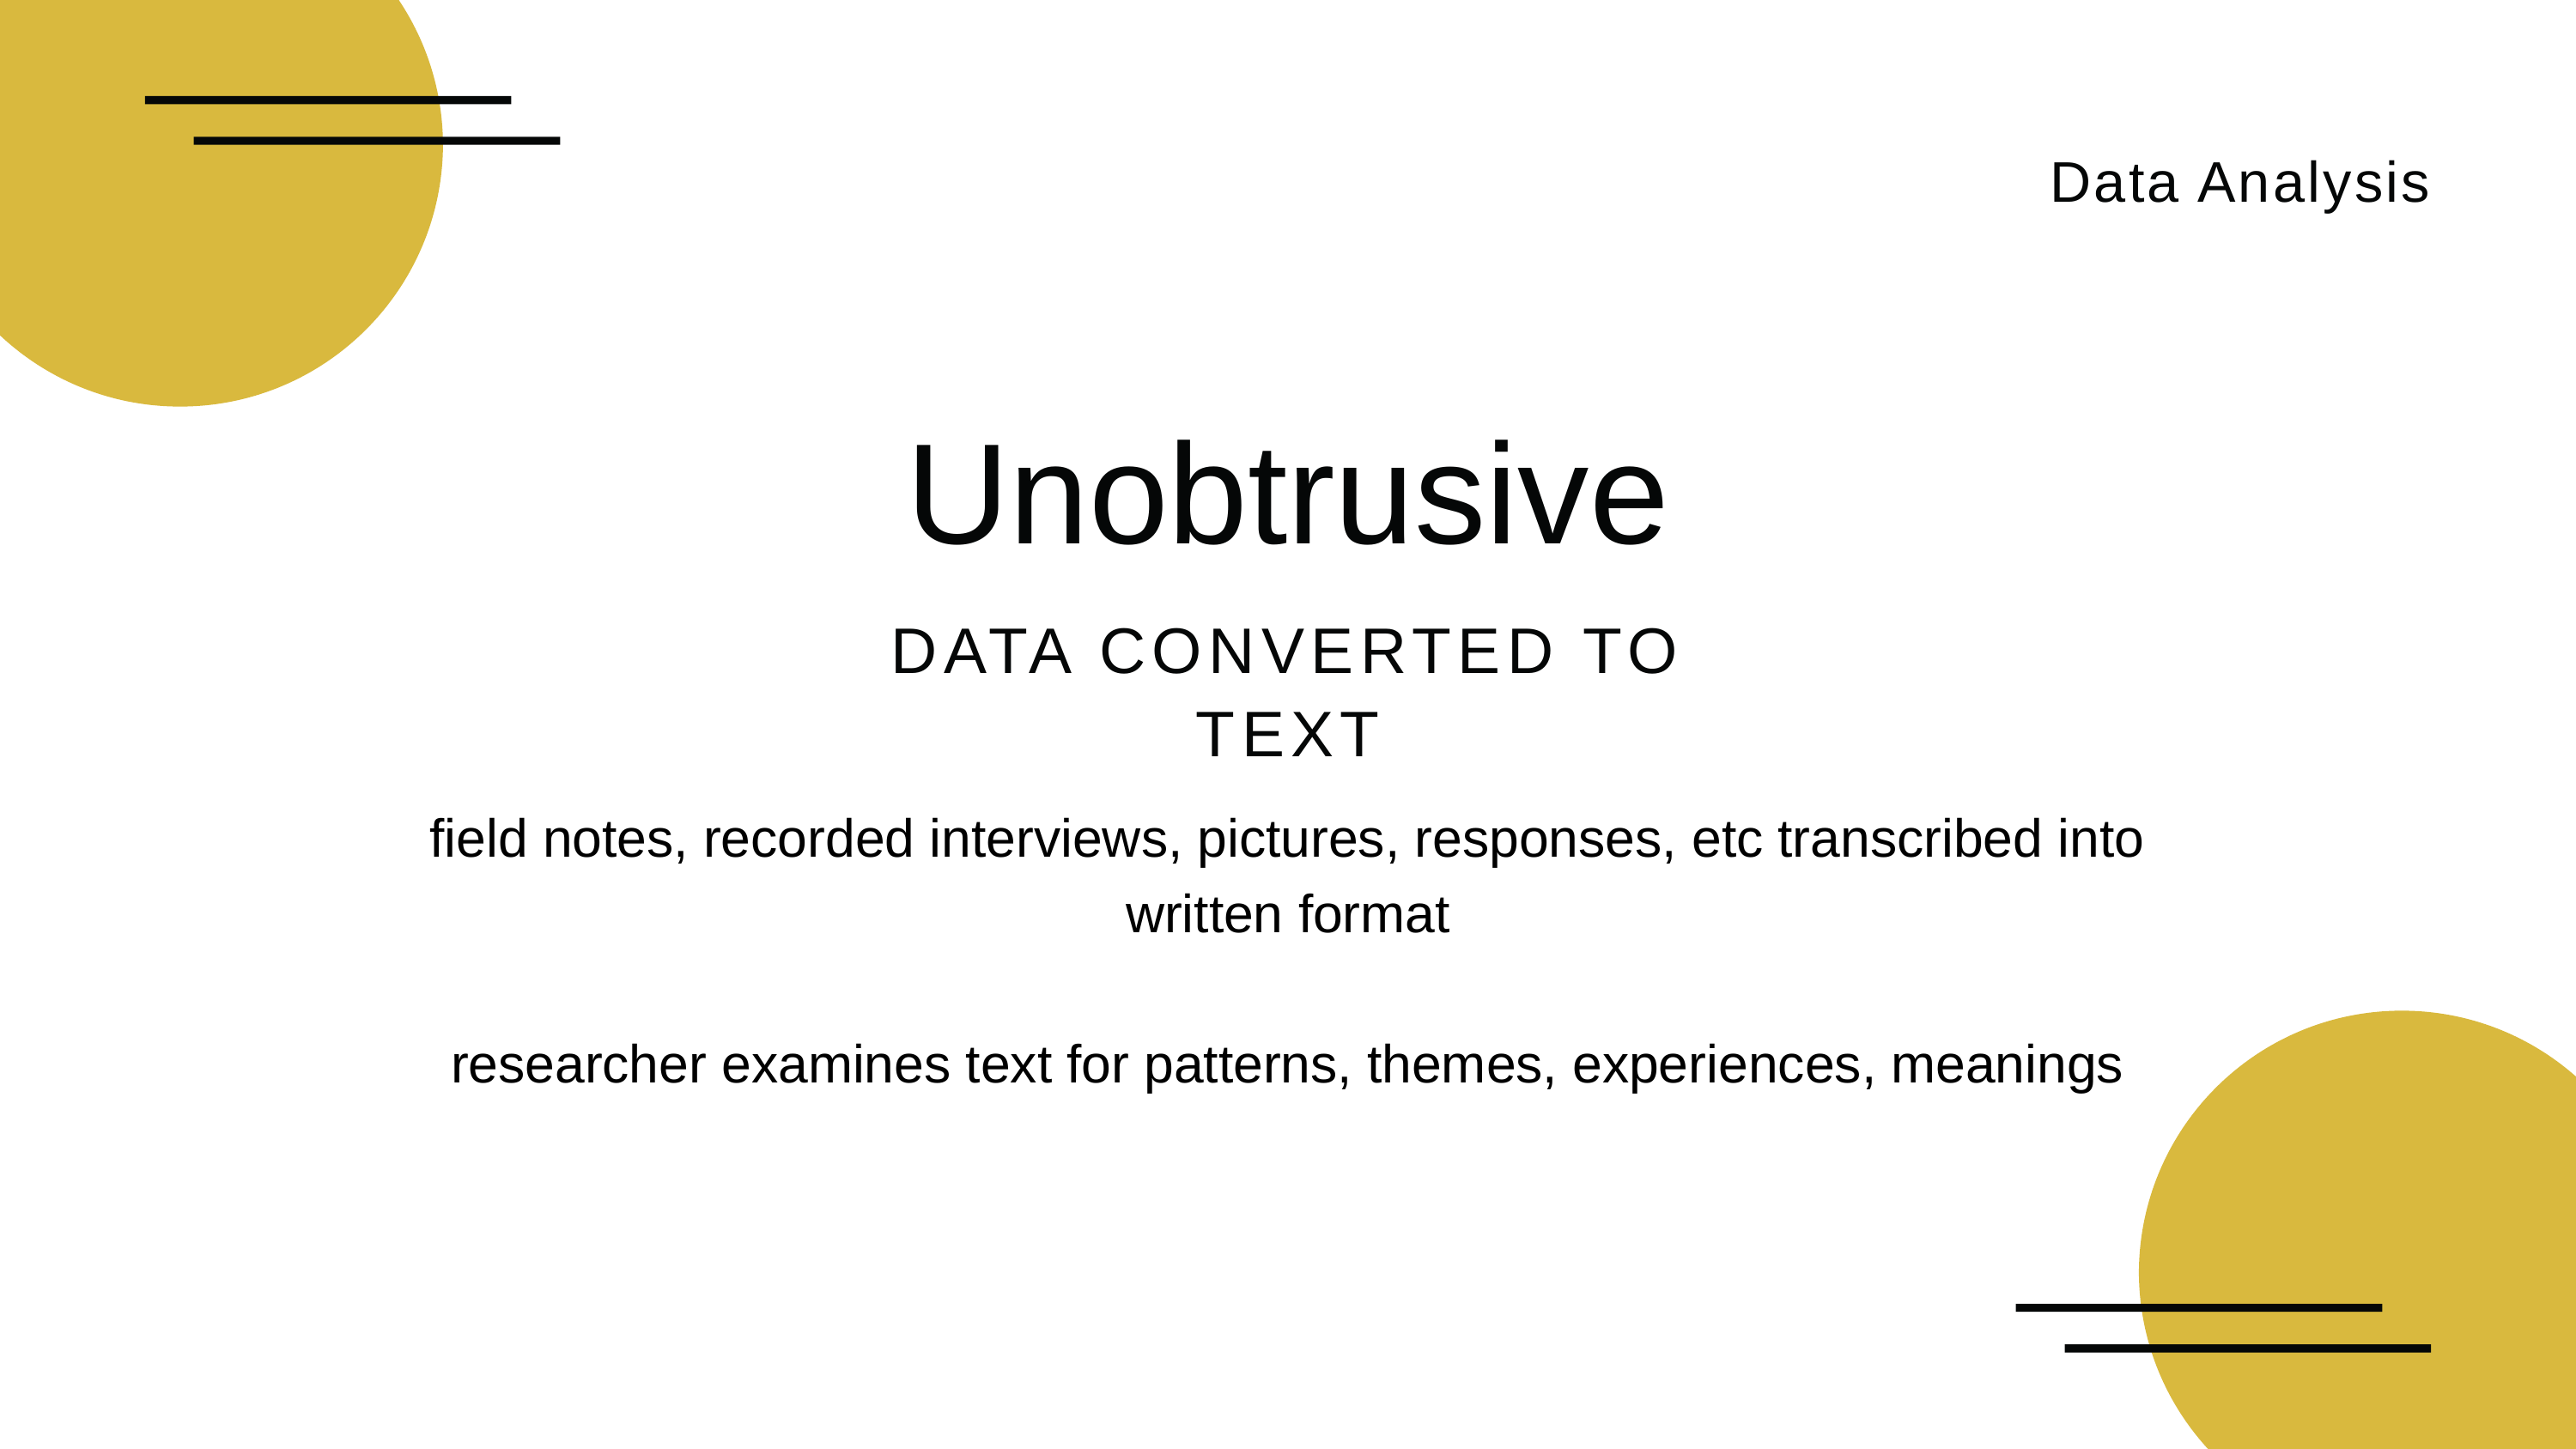

Data Analysis
Unobtrusive
DATA CONVERTED TO TEXT
field notes, recorded interviews, pictures, responses, etc transcribed into written format

researcher examines text for patterns, themes, experiences, meanings